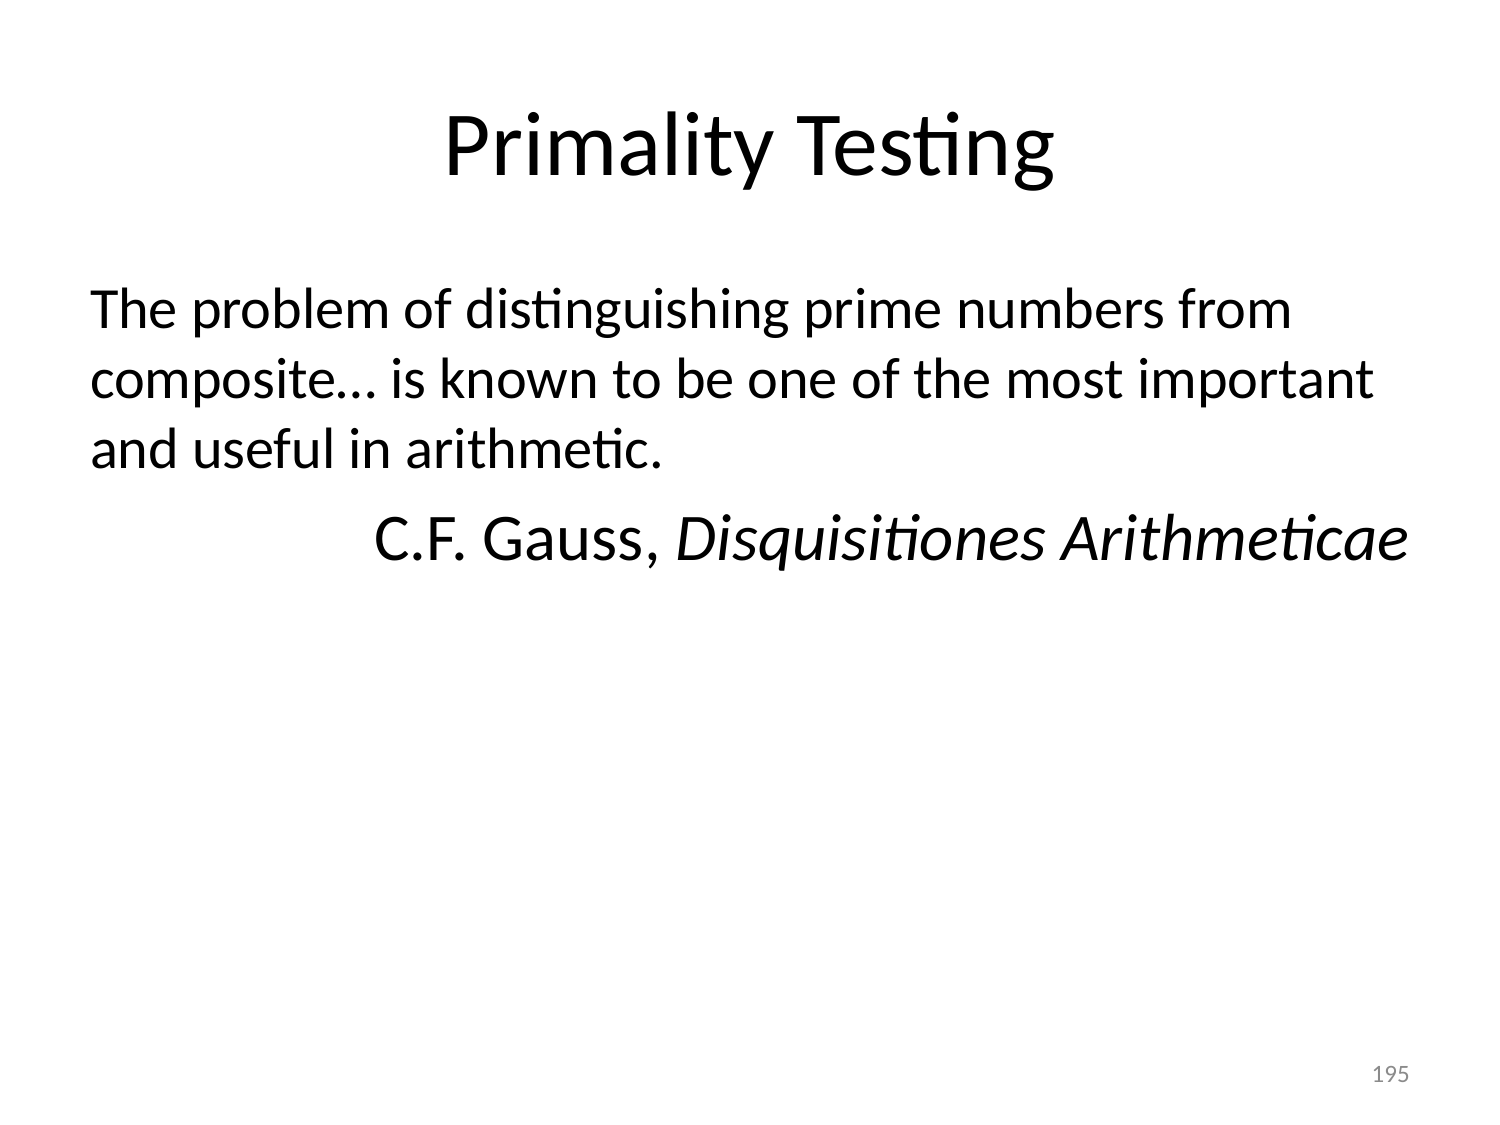

# Primality Testing
The problem of distinguishing prime numbers from composite… is known to be one of the most important and useful in arithmetic.
	C.F. Gauss, Disquisitiones Arithmeticae

195